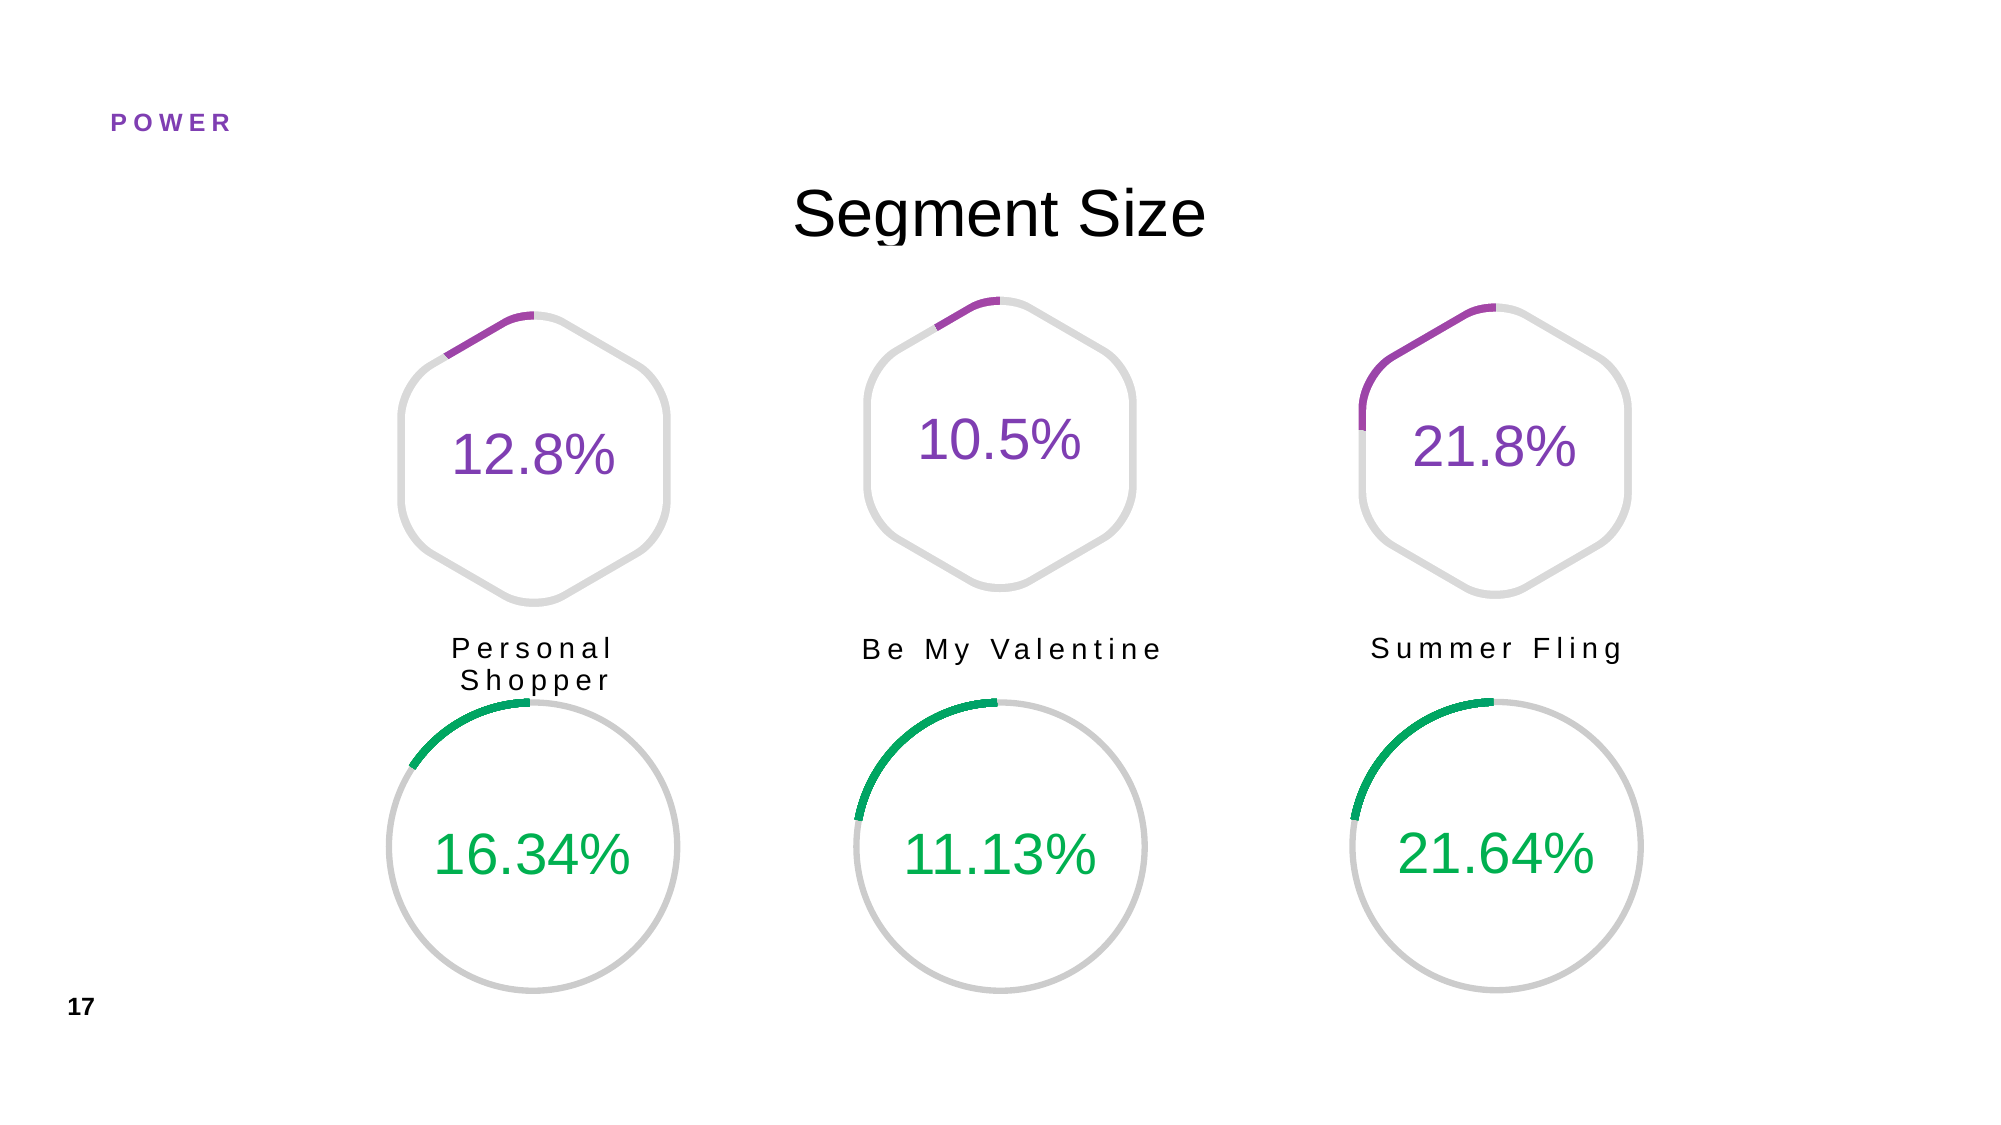

# Segment Size

10.5%
Be My Valentine

21.8%
Summer Fling

12.8%
Personal Shopper

21.64%

16.34%

11.13%